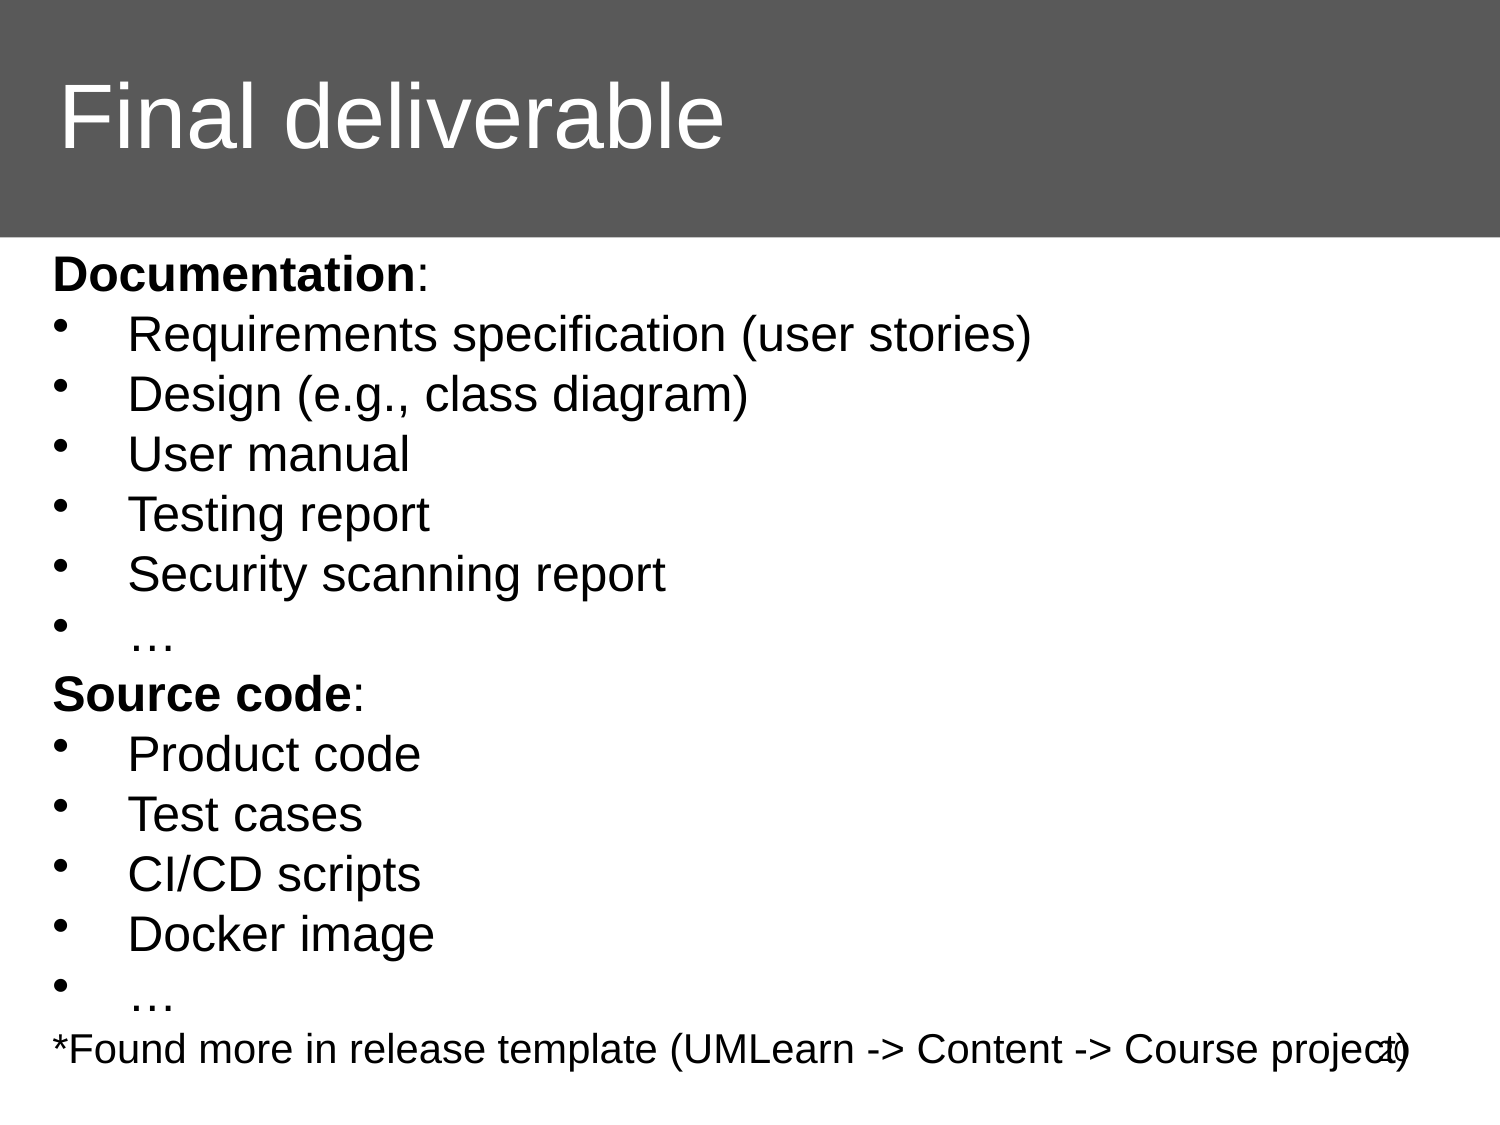

# Final deliverable
Documentation:
Requirements specification (user stories)
Design (e.g., class diagram)
User manual
Testing report
Security scanning report
…
Source code:
Product code
Test cases
CI/CD scripts
Docker image
…
*Found more in release template (UMLearn -> Content -> Course project)
20